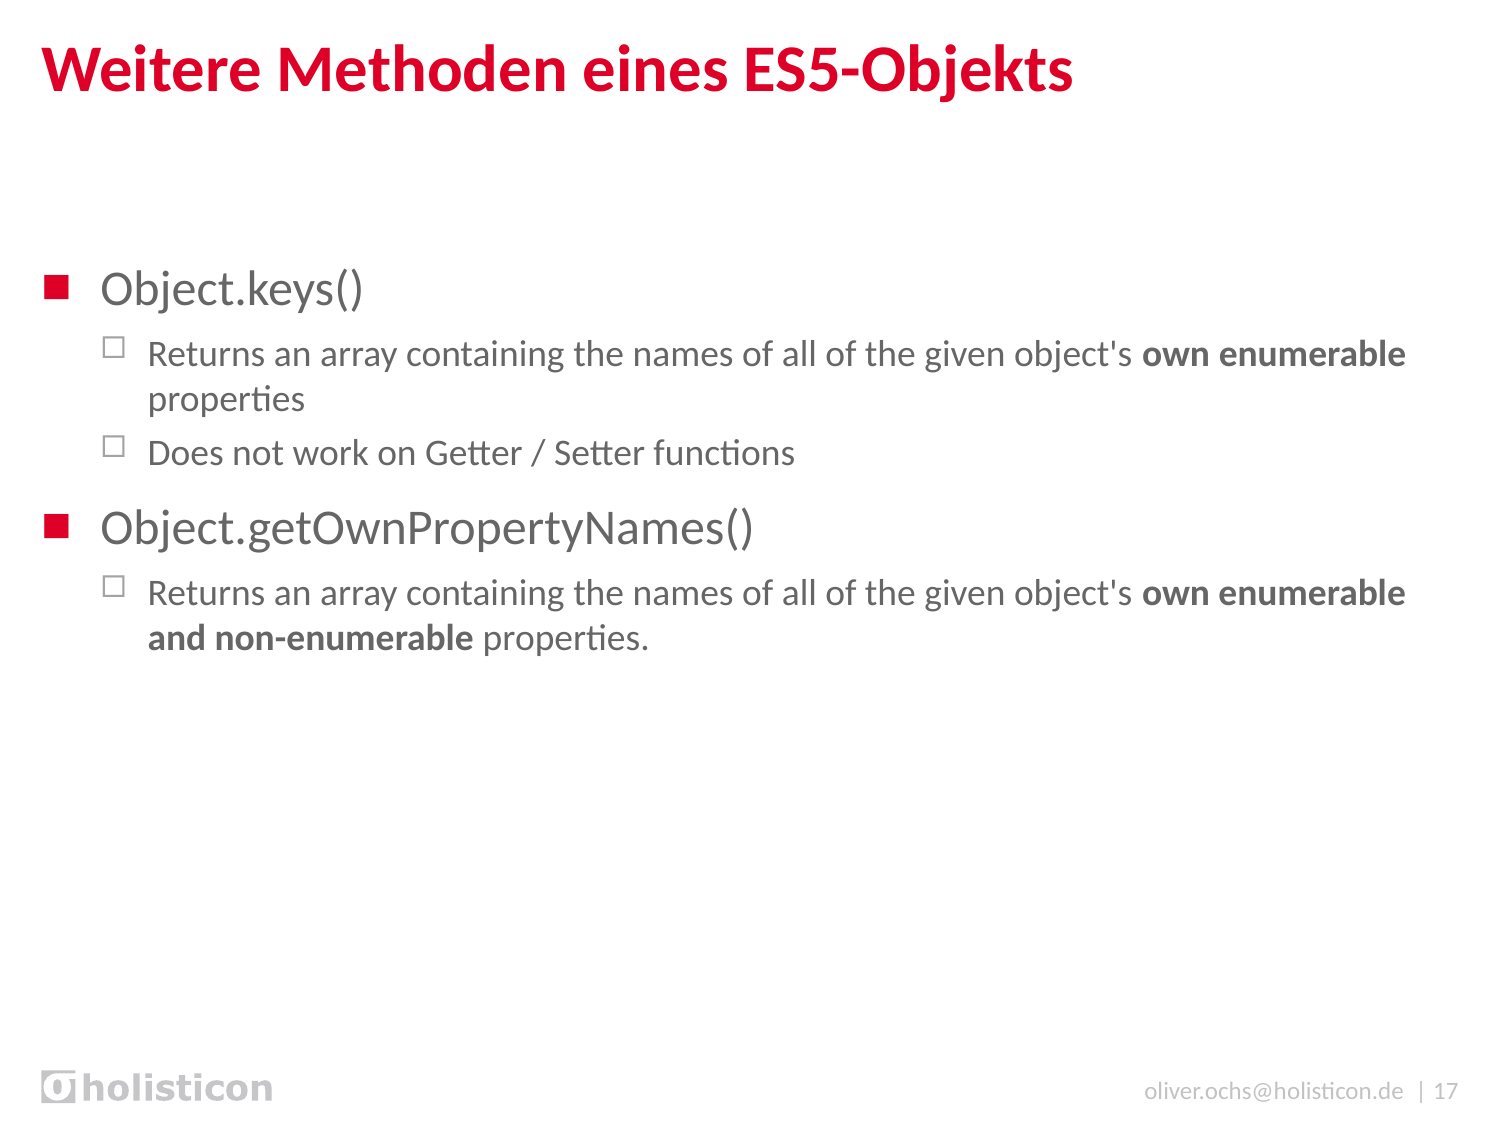

# Weitere Methoden eines ES5-Objekts
Object.keys()
Returns an array containing the names of all of the given object's own enumerable properties
Does not work on Getter / Setter functions
Object.getOwnPropertyNames()
Returns an array containing the names of all of the given object's own enumerable and non-enumerable properties.